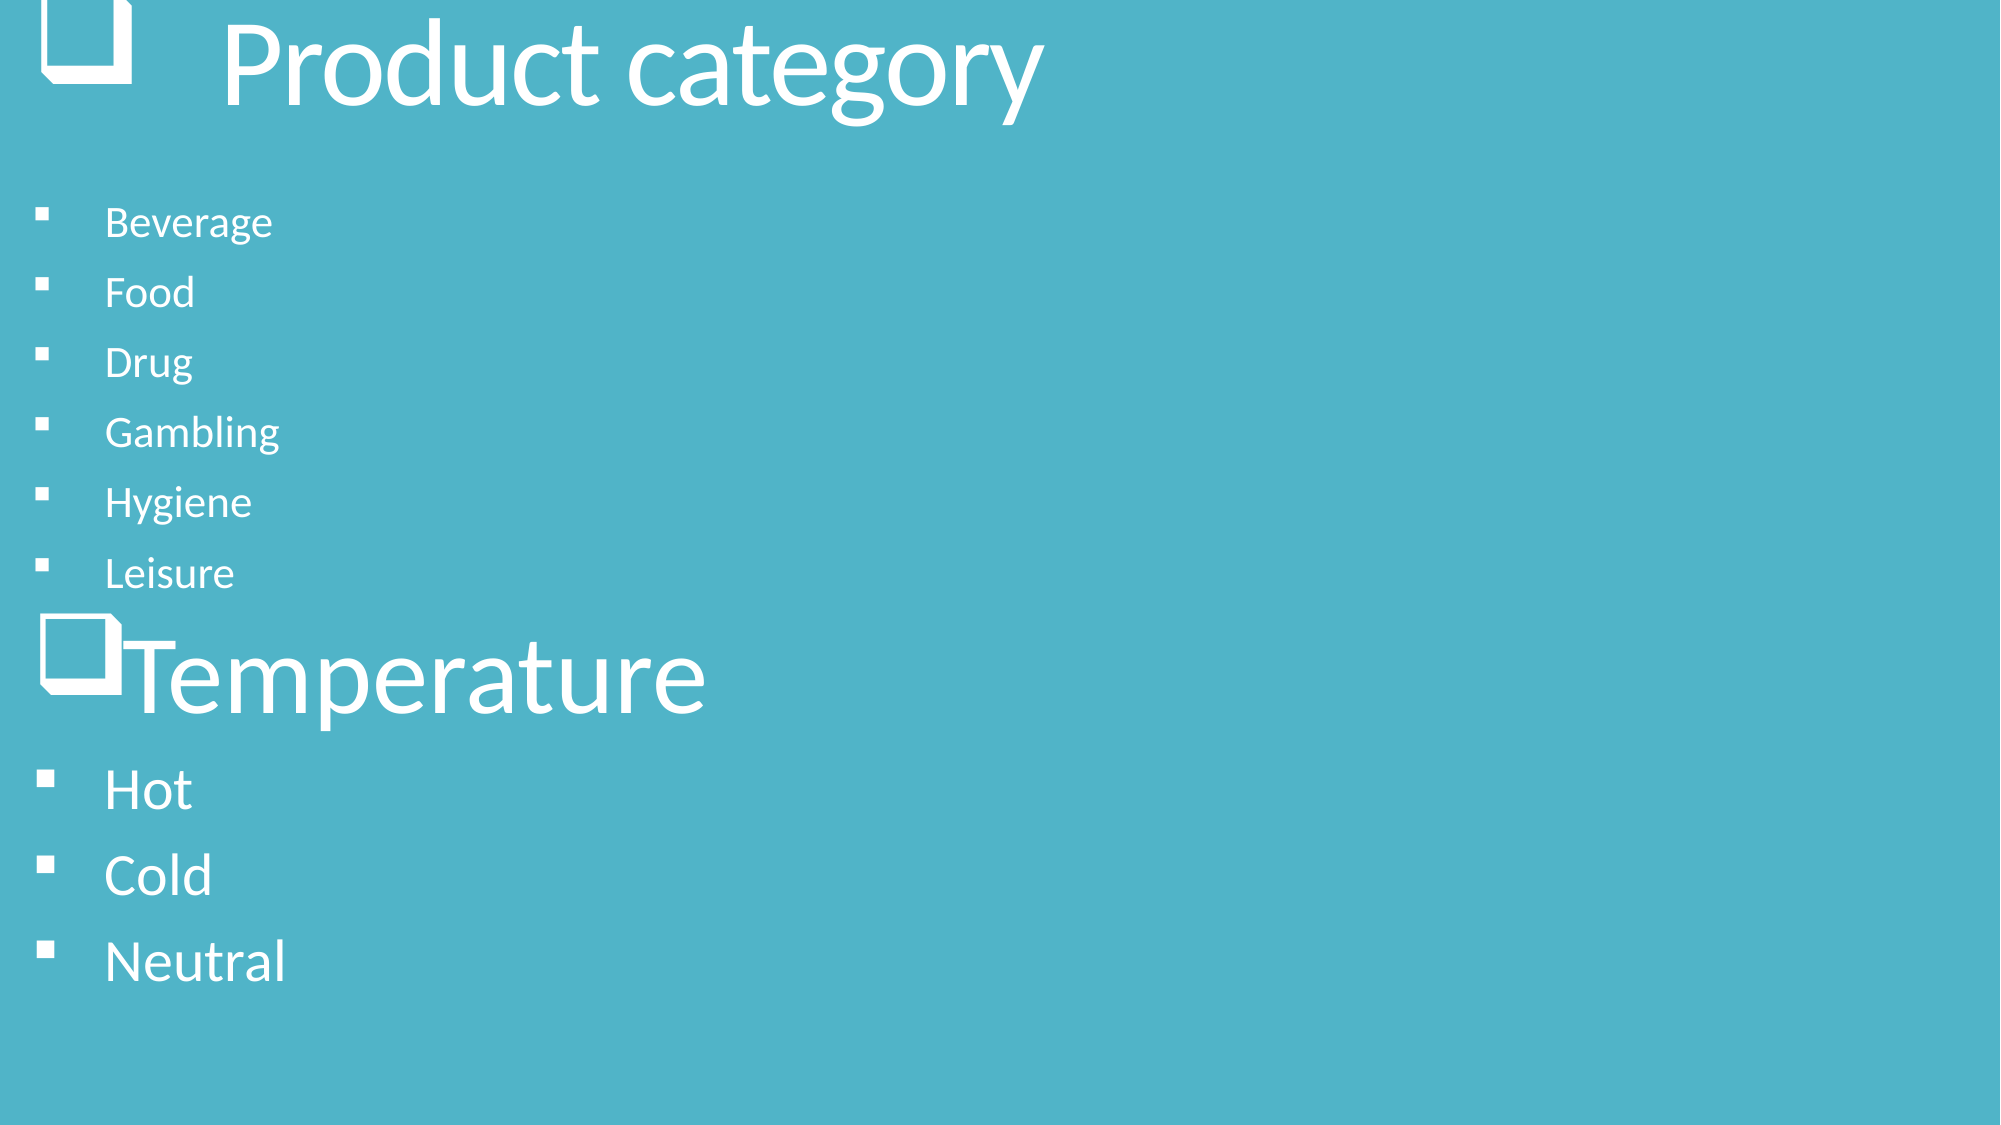

# Product category
Beverage
Food
Drug
Gambling
Hygiene
Leisure
Temperature
Hot
Cold
Neutral